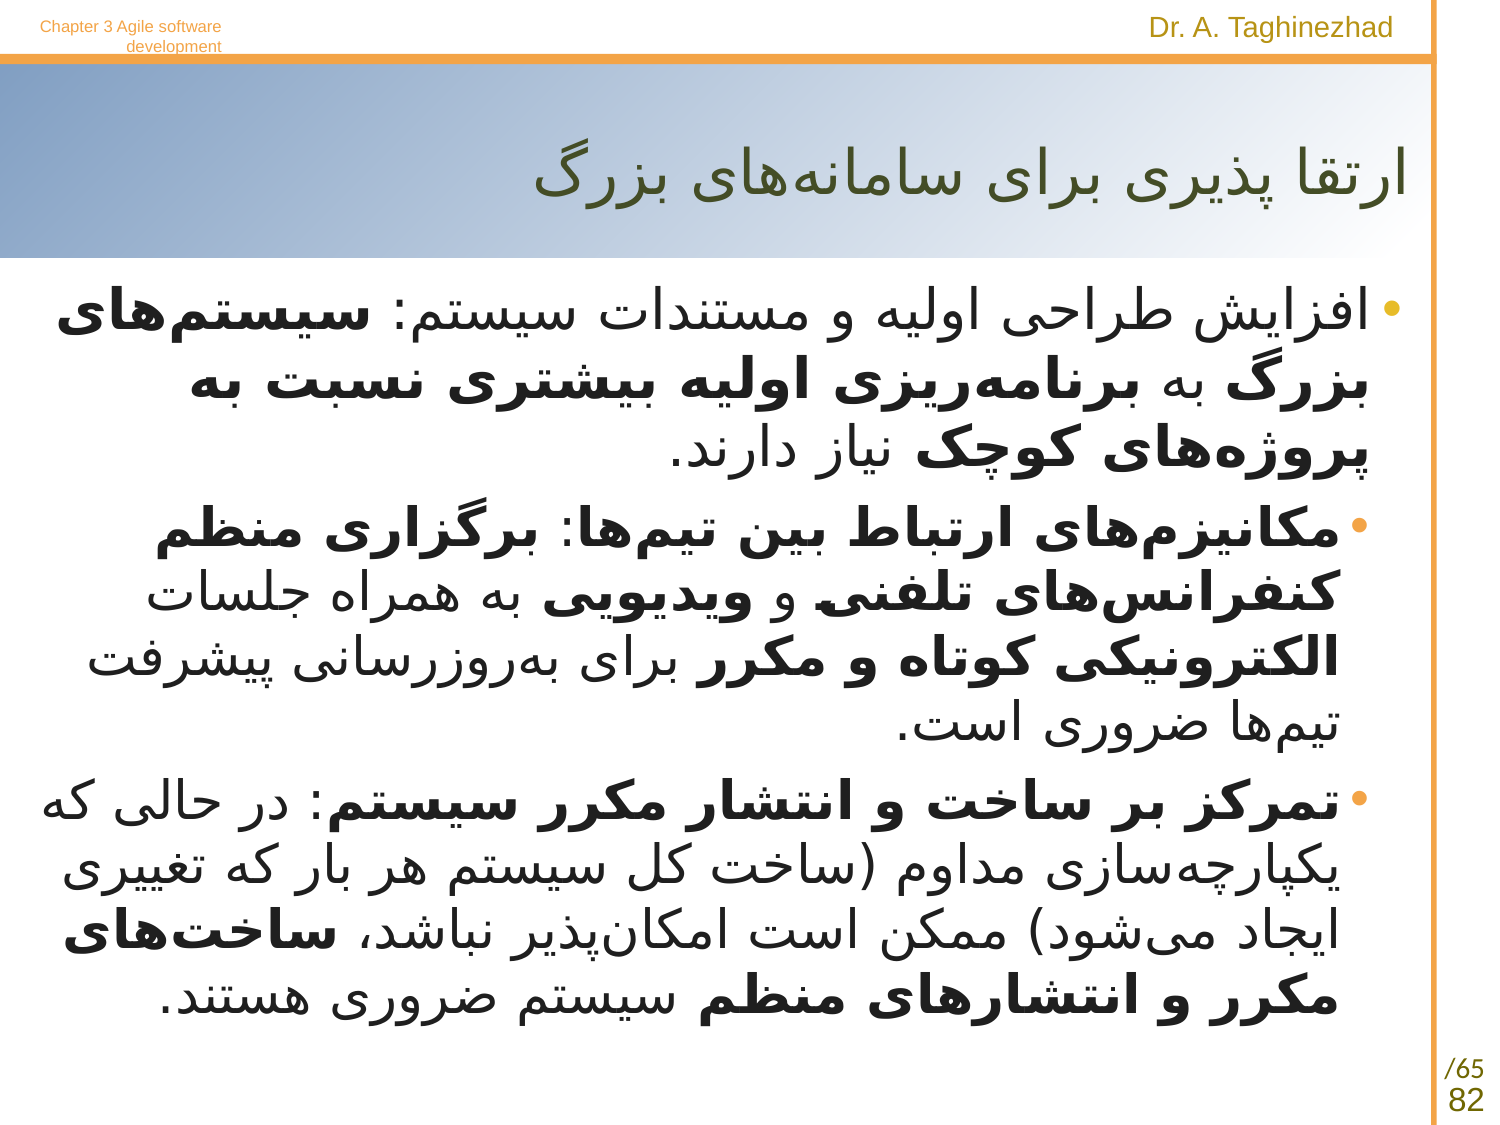

Chapter 3 Agile software development
# ارتقا پذیری برای سامانه‌های بزرگ
افزایش طراحی اولیه و مستندات سیستم: سیستم‌های بزرگ به برنامه‌ریزی اولیه بیشتری نسبت به پروژه‌های کوچک نیاز دارند.
مکانیزم‌های ارتباط بین تیم‌ها: برگزاری منظم کنفرانس‌های تلفنی و ویدیویی به همراه جلسات الکترونیکی کوتاه و مکرر برای به‌روزرسانی پیشرفت تیم‌ها ضروری است.
تمرکز بر ساخت و انتشار مکرر سیستم: در حالی که یکپارچه‌سازی مداوم (ساخت کل سیستم هر بار که تغییری ایجاد می‌شود) ممکن است امکان‌پذیر نباشد، ساخت‌های مکرر و انتشارهای منظم سیستم ضروری هستند.
82